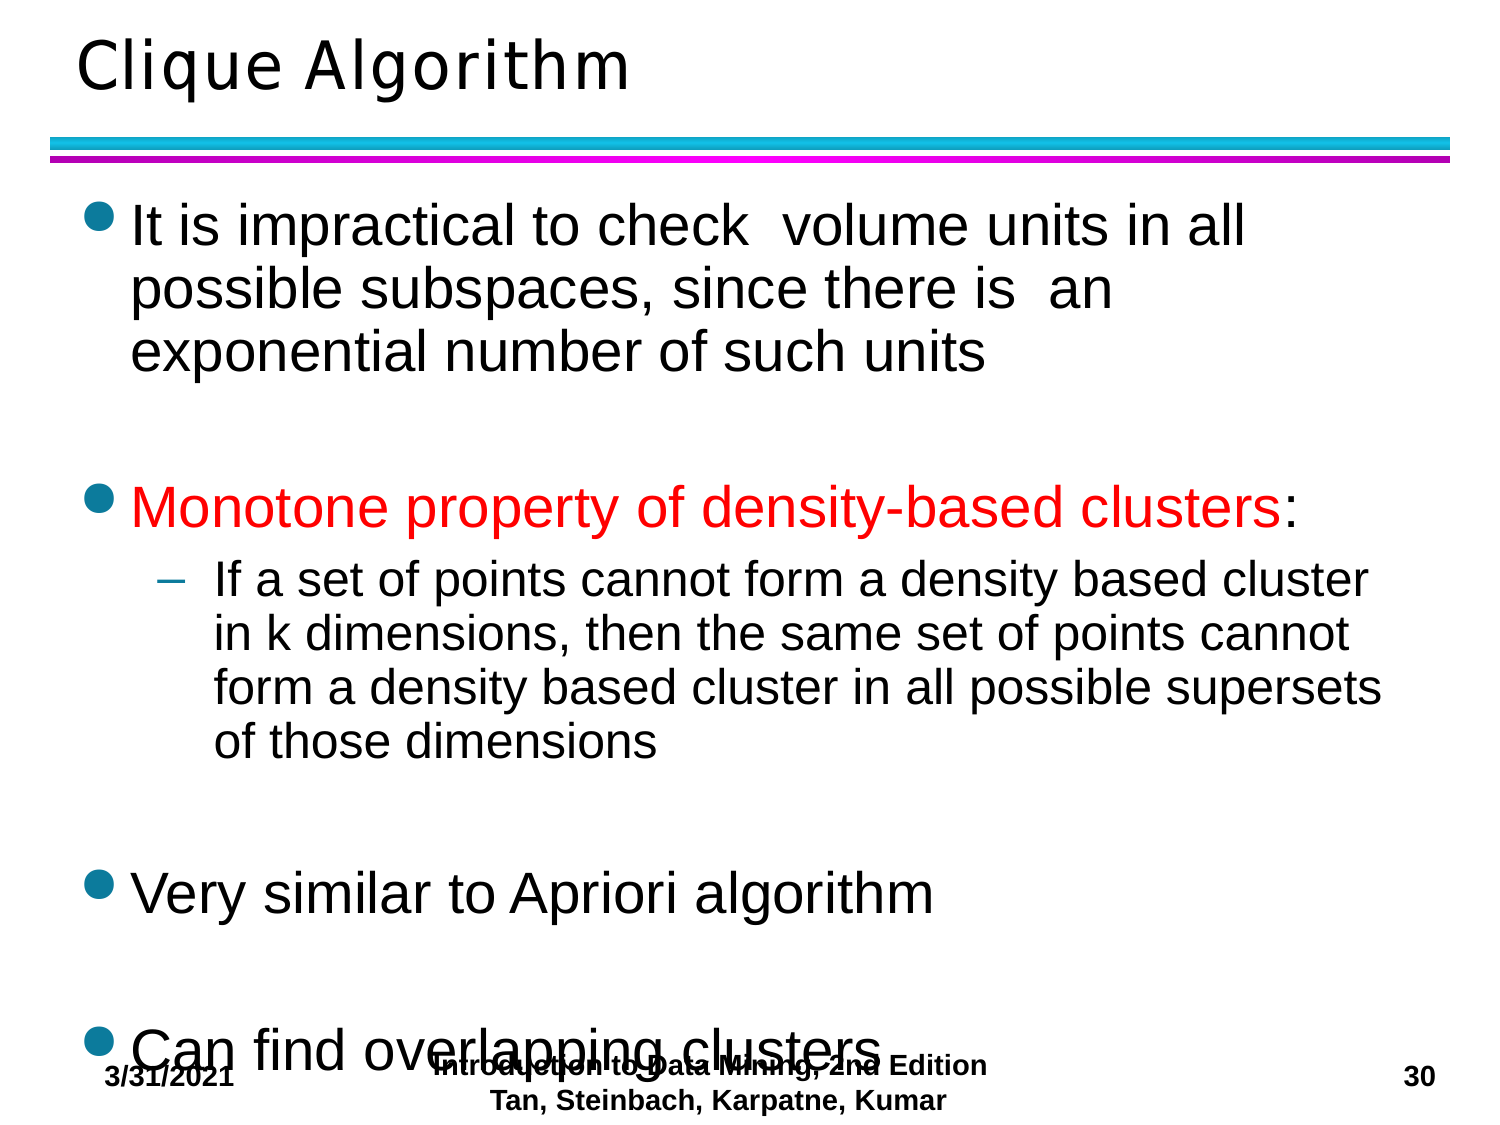

# Clique Algorithm
It is impractical to check  volume units in all possible subspaces, since there is  an exponential number of such units

Monotone property of density-based clusters:
If a set of points cannot form a density based cluster in k dimensions, then the same set of points cannot form a density based cluster in all possible supersets of those dimensions

Very similar to Apriori algorithm

Can find overlapping clusters